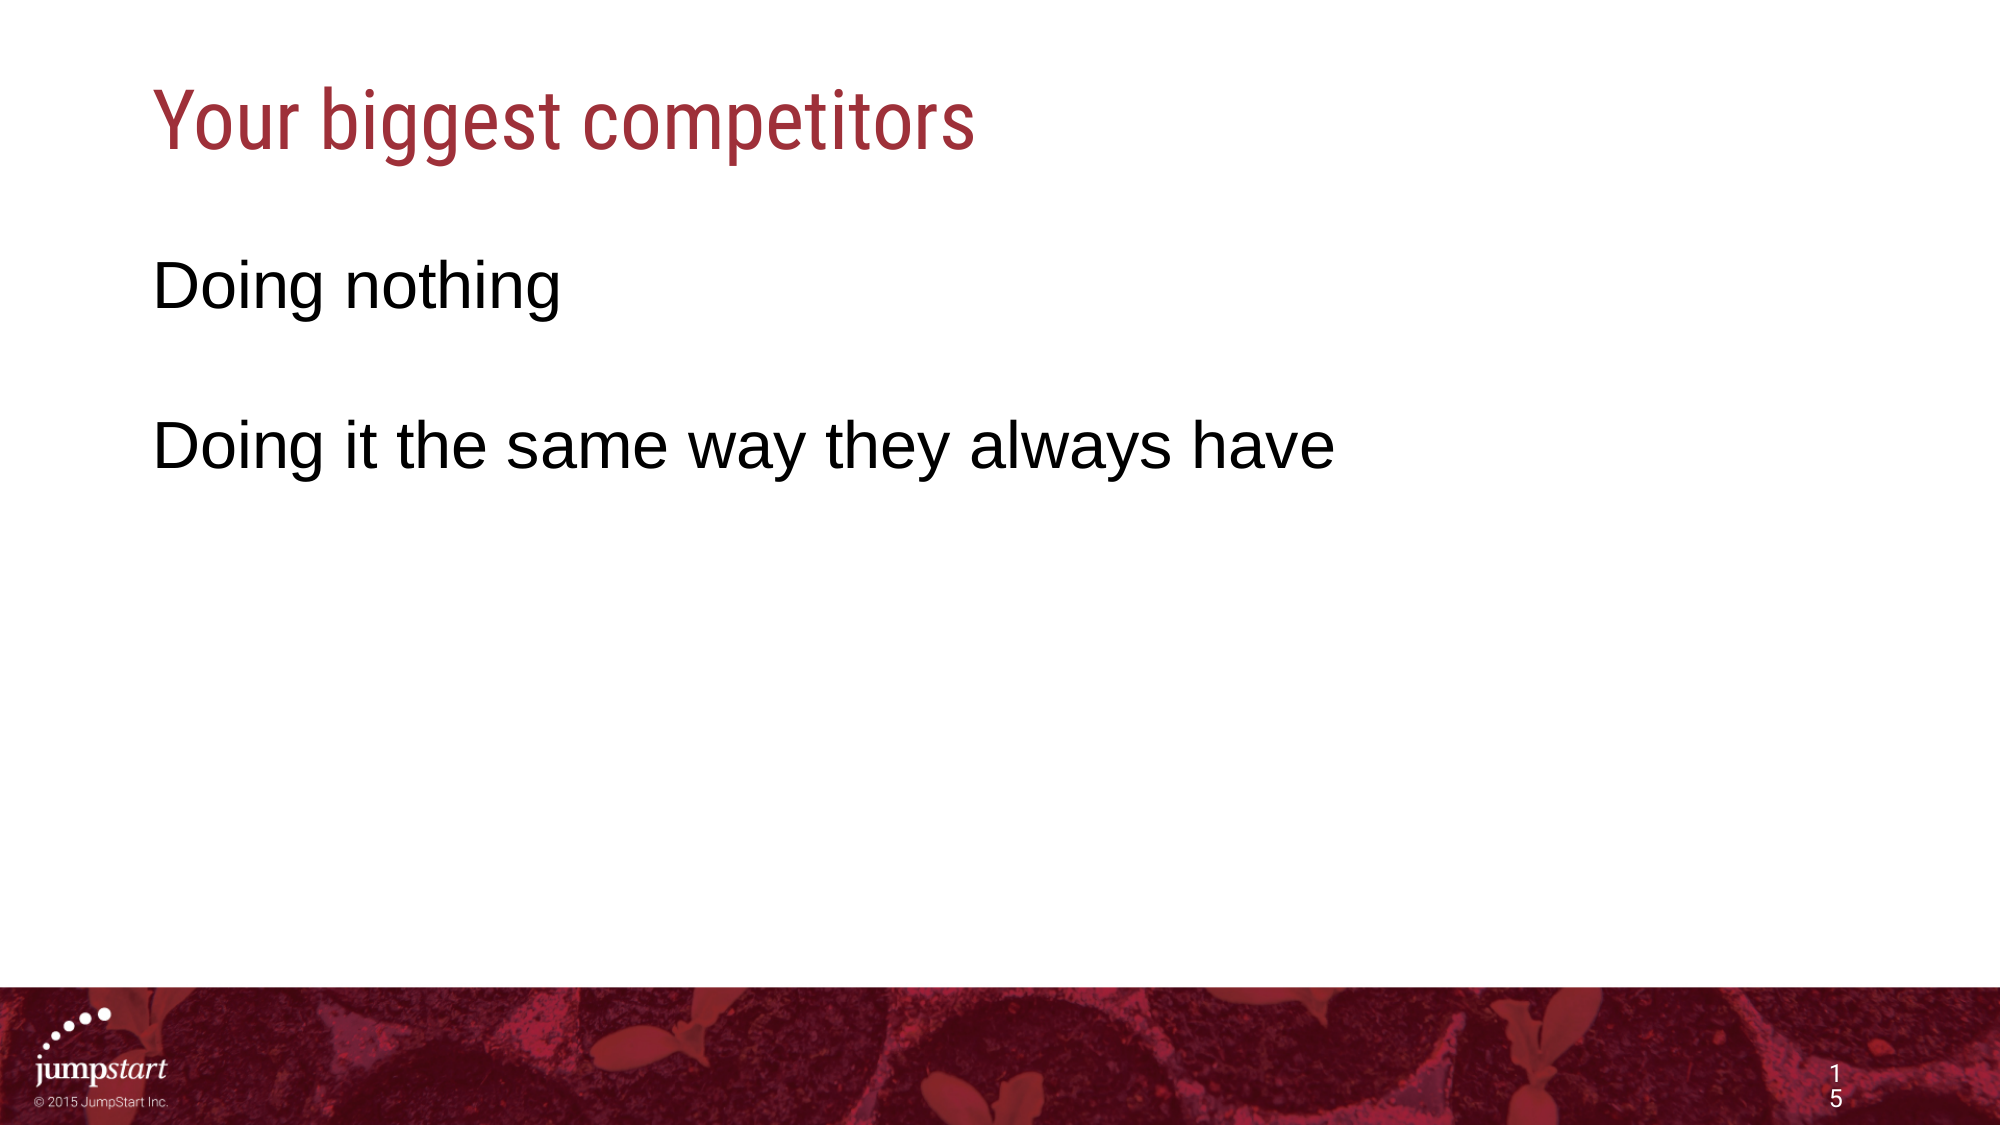

# Your biggest competitors
Doing nothing

Doing it the same way they always have
15